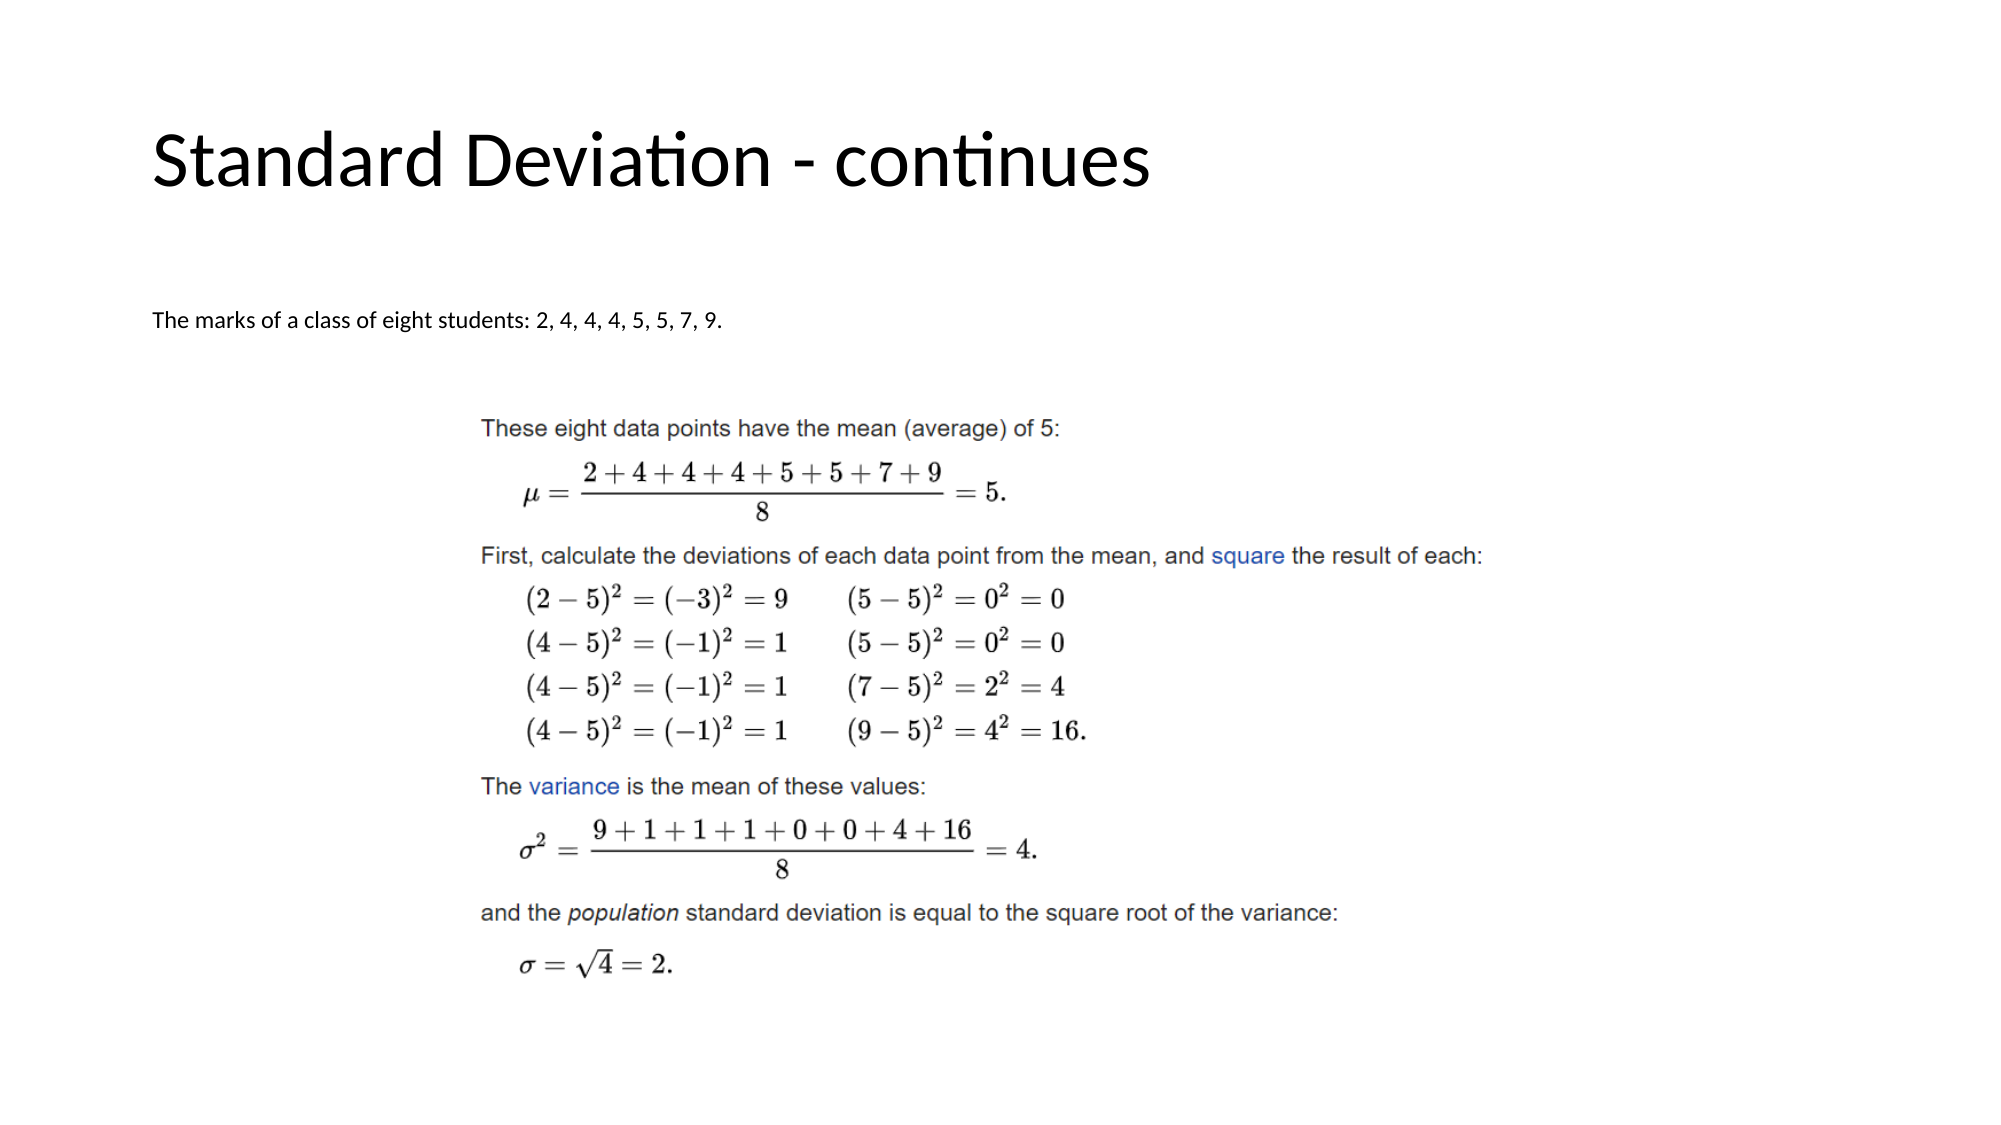

Standard Deviation - continues
The marks of a class of eight students: 2, 4, 4, 4, 5, 5, 7, 9.